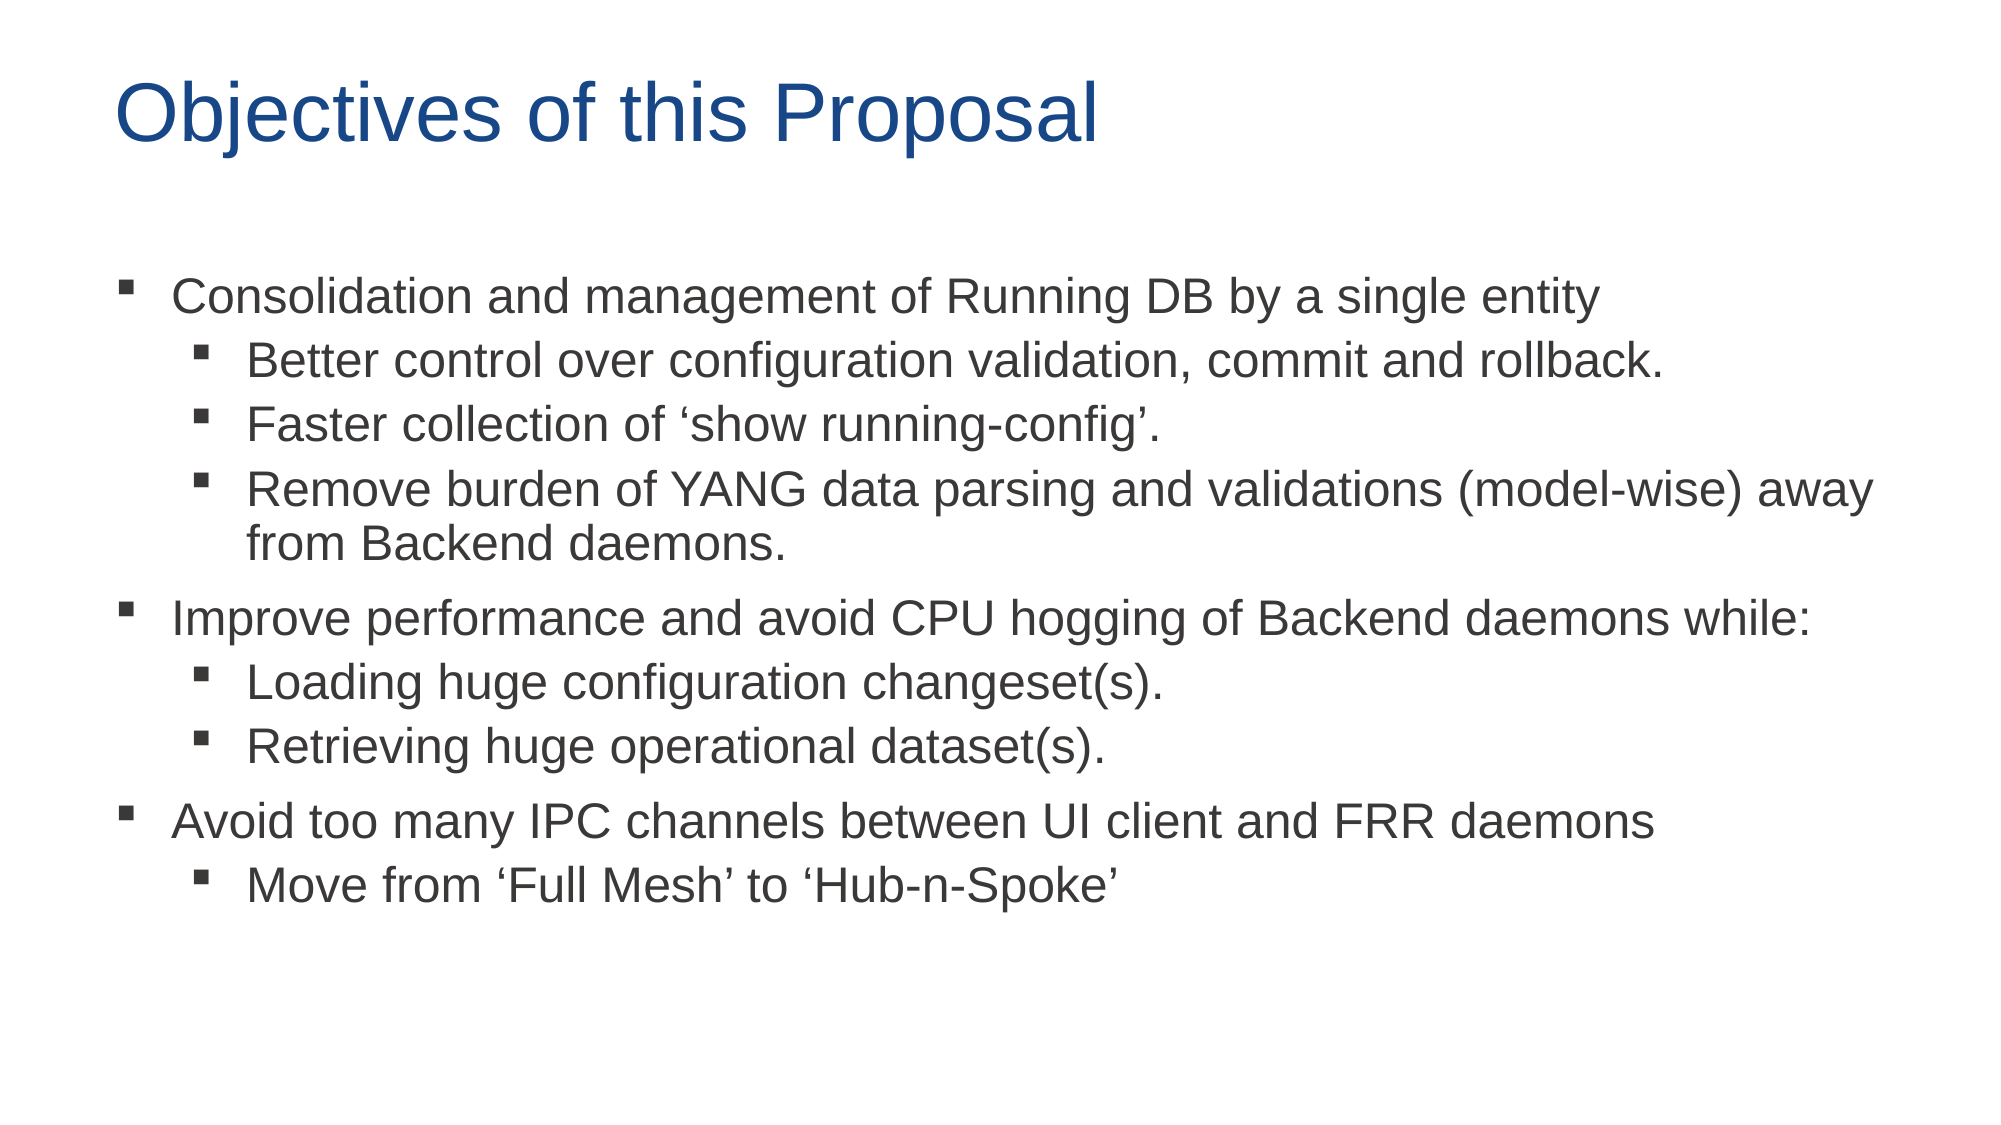

# Objectives of this Proposal

Consolidation and management of Running DB by a single entity
Better control over configuration validation, commit and rollback.
Faster collection of ‘show running-config’.
Remove burden of YANG data parsing and validations (model-wise) away from Backend daemons.
Improve performance and avoid CPU hogging of Backend daemons while:
Loading huge configuration changeset(s).
Retrieving huge operational dataset(s).
Avoid too many IPC channels between UI client and FRR daemons
Move from ‘Full Mesh’ to ‘Hub-n-Spoke’